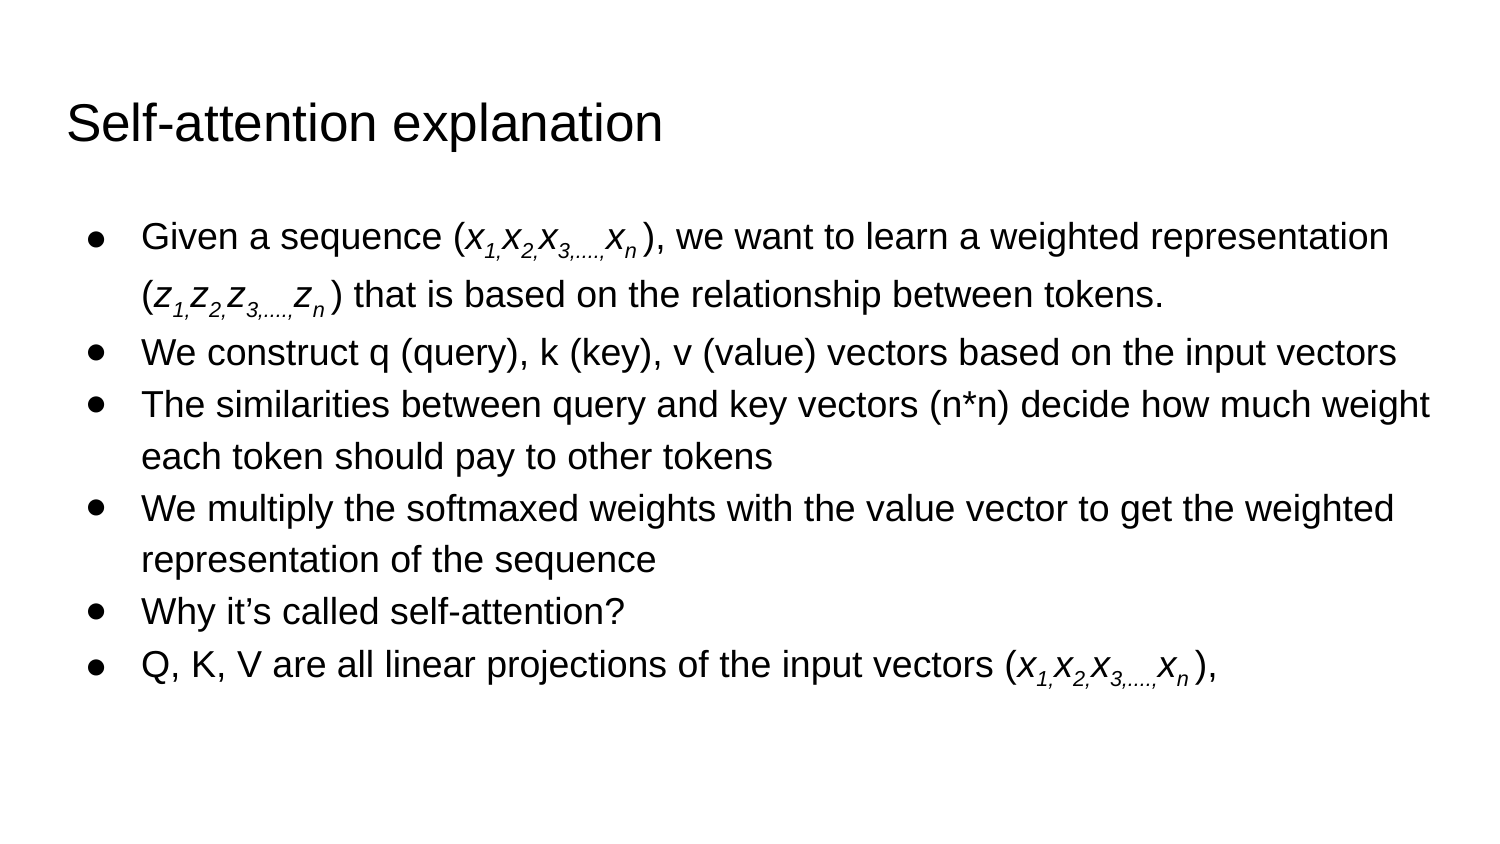

# Self-attention explanation

Given a sequence (x1,x2,x3,....,xn ), we want to learn a weighted representation (z1,z2,z3,....,zn ) that is based on the relationship between tokens.
We construct q (query), k (key), v (value) vectors based on the input vectors
The similarities between query and key vectors (n*n) decide how much weight each token should pay to other tokens
We multiply the softmaxed weights with the value vector to get the weighted representation of the sequence
Why it’s called self-attention?
Q, K, V are all linear projections of the input vectors (x1,x2,x3,....,xn ),